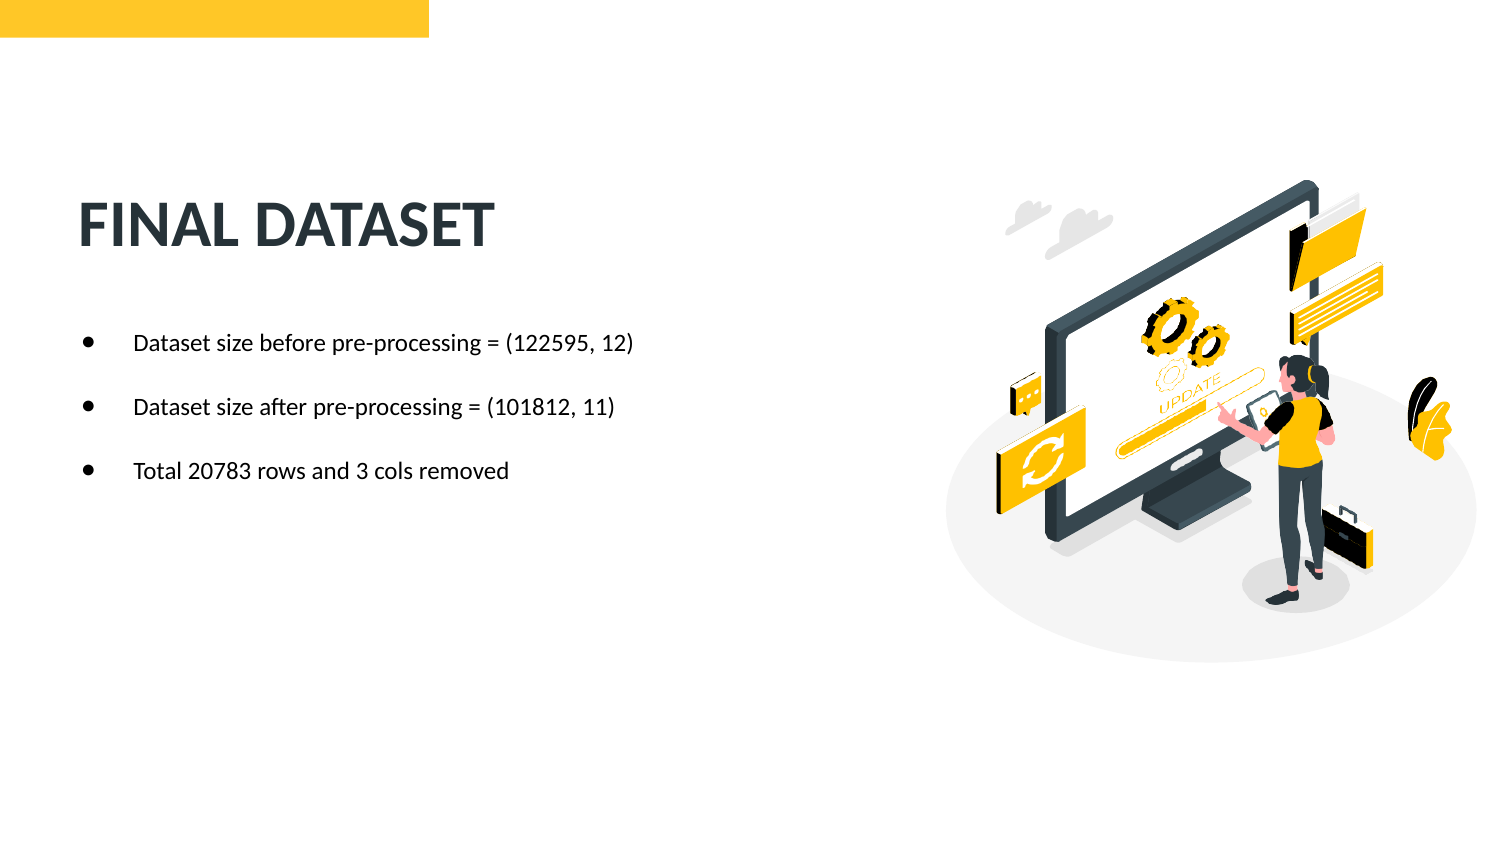

# FINAL DATASET

Dataset size before pre-processing = (122595, 12)

Dataset size after pre-processing = (101812, 11)

Total 20783 rows and 3 cols removed